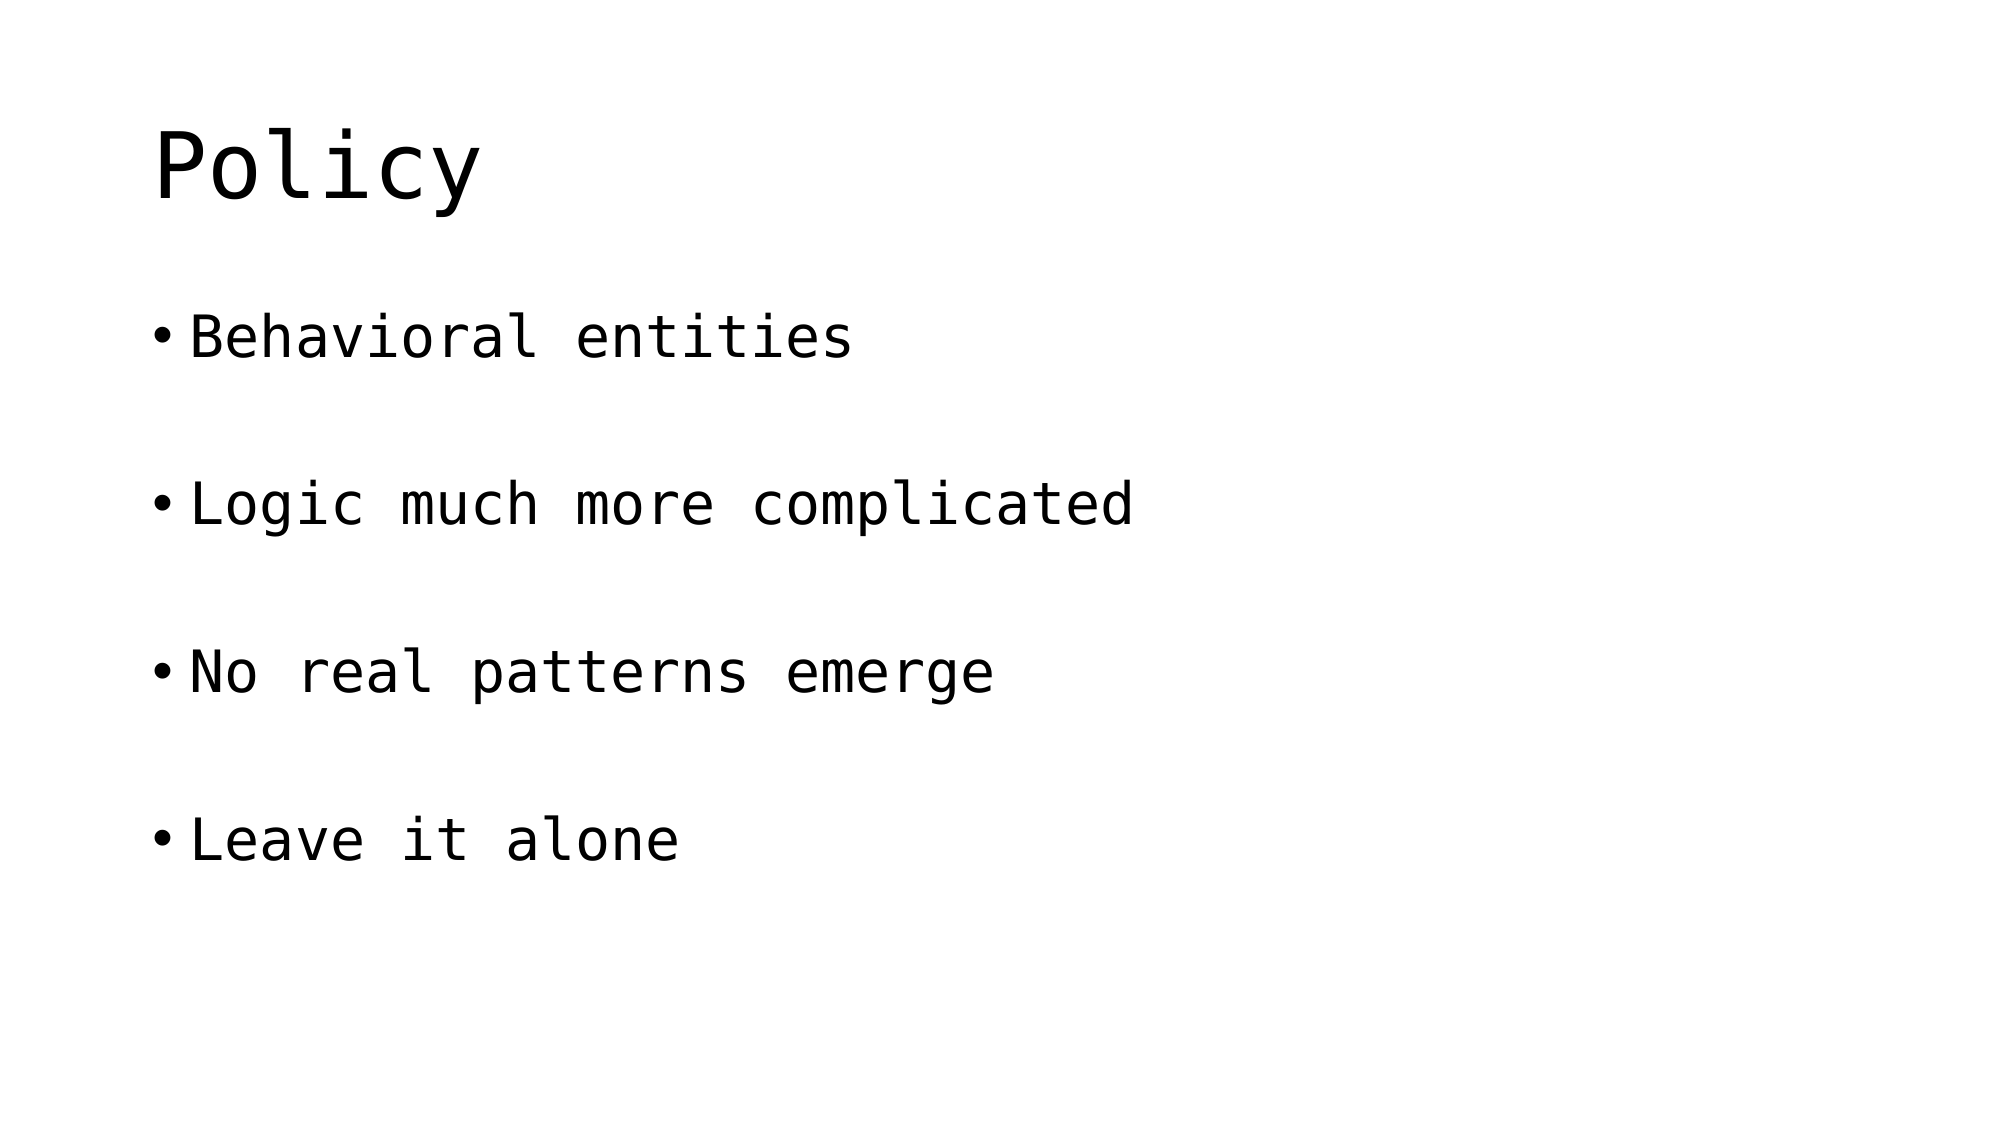

# Policy
Behavioral entities

Logic much more complicated

No real patterns emerge

Leave it alone